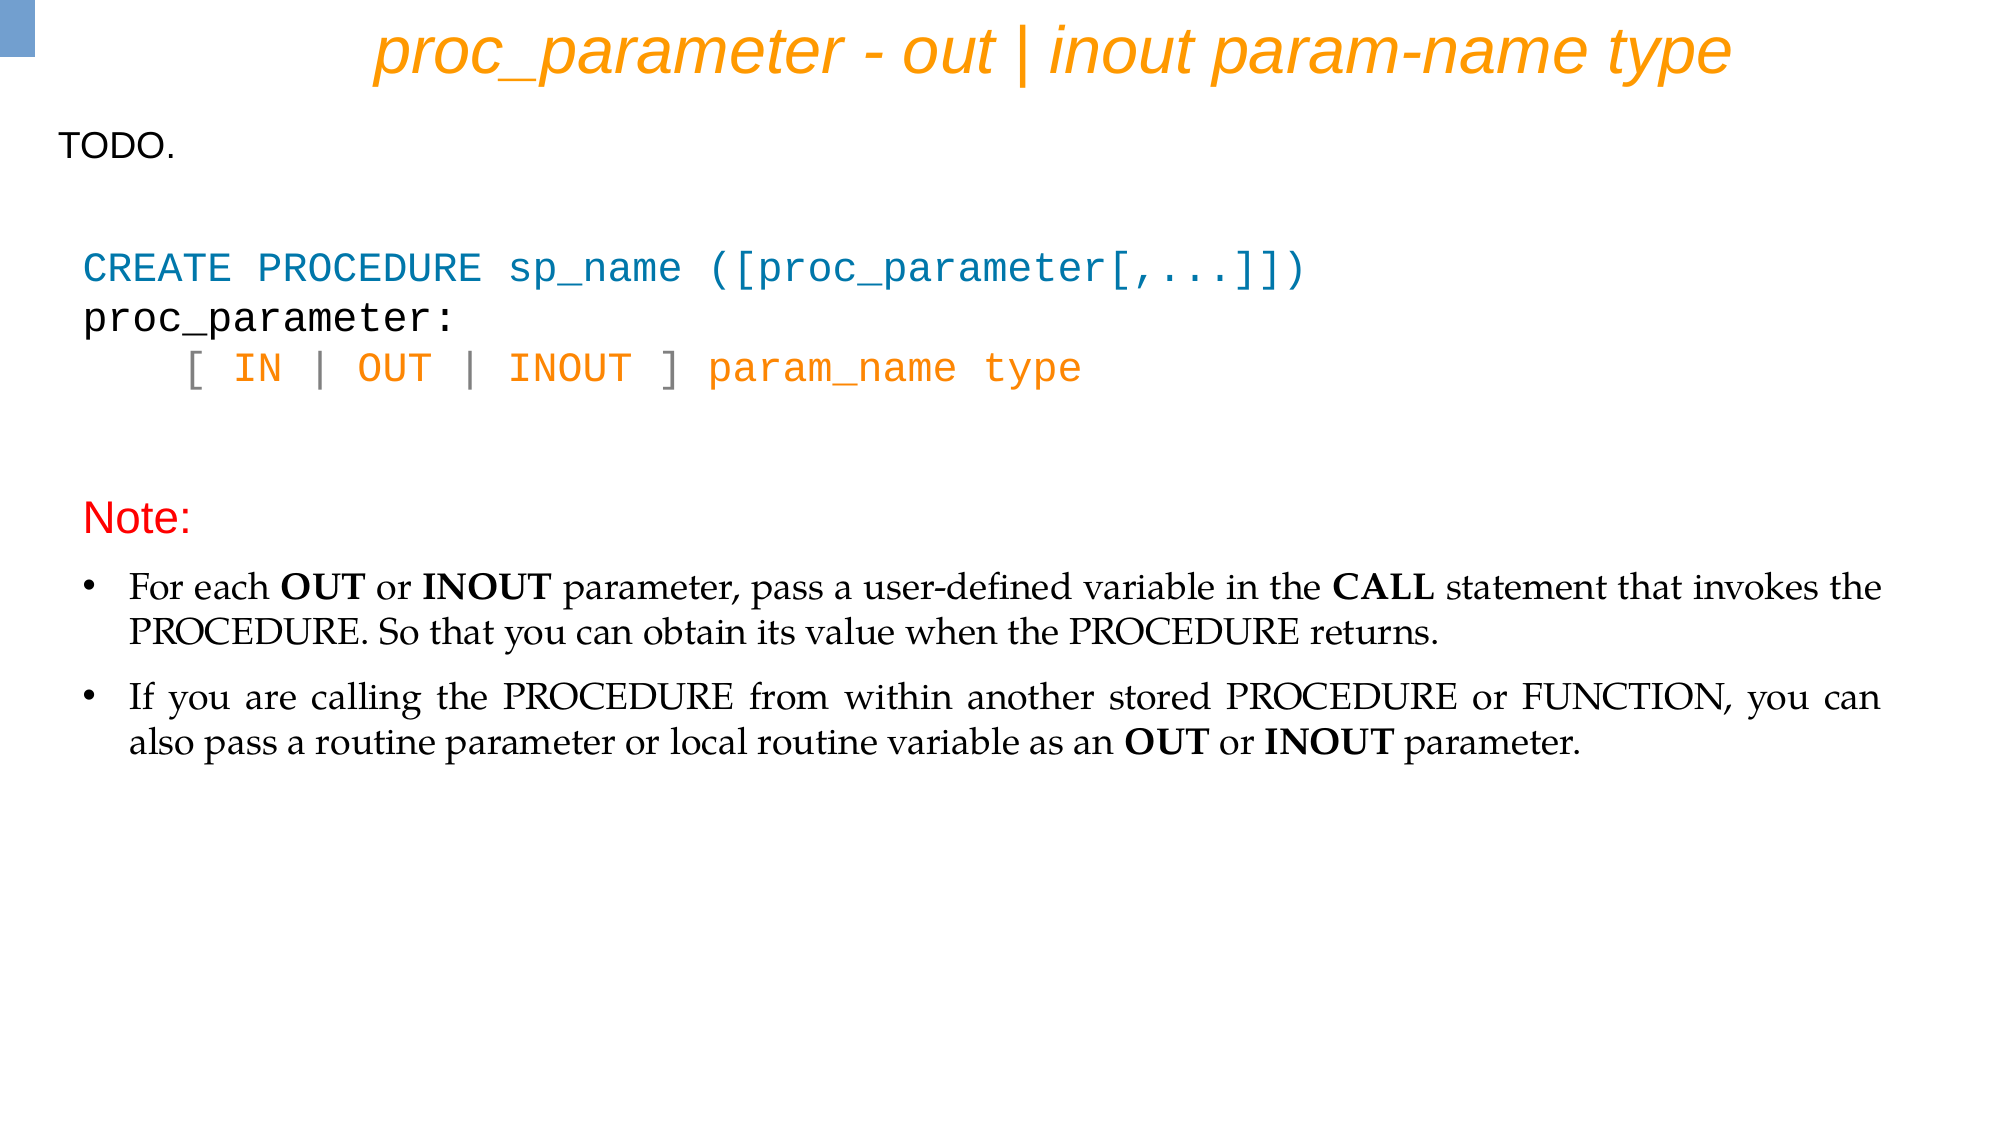

proc_parameter - out | inout param-name type
TODO.
CREATE PROCEDURE sp_name ([proc_parameter[,...]])
proc_parameter:
    [ IN | OUT | INOUT ] param_name type
Note:

For each OUT or INOUT parameter, pass a user-defined variable in the CALL statement that invokes the PROCEDURE. So that you can obtain its value when the PROCEDURE returns.

If you are calling the PROCEDURE from within another stored PROCEDURE or FUNCTION, you can also pass a routine parameter or local routine variable as an OUT or INOUT parameter.